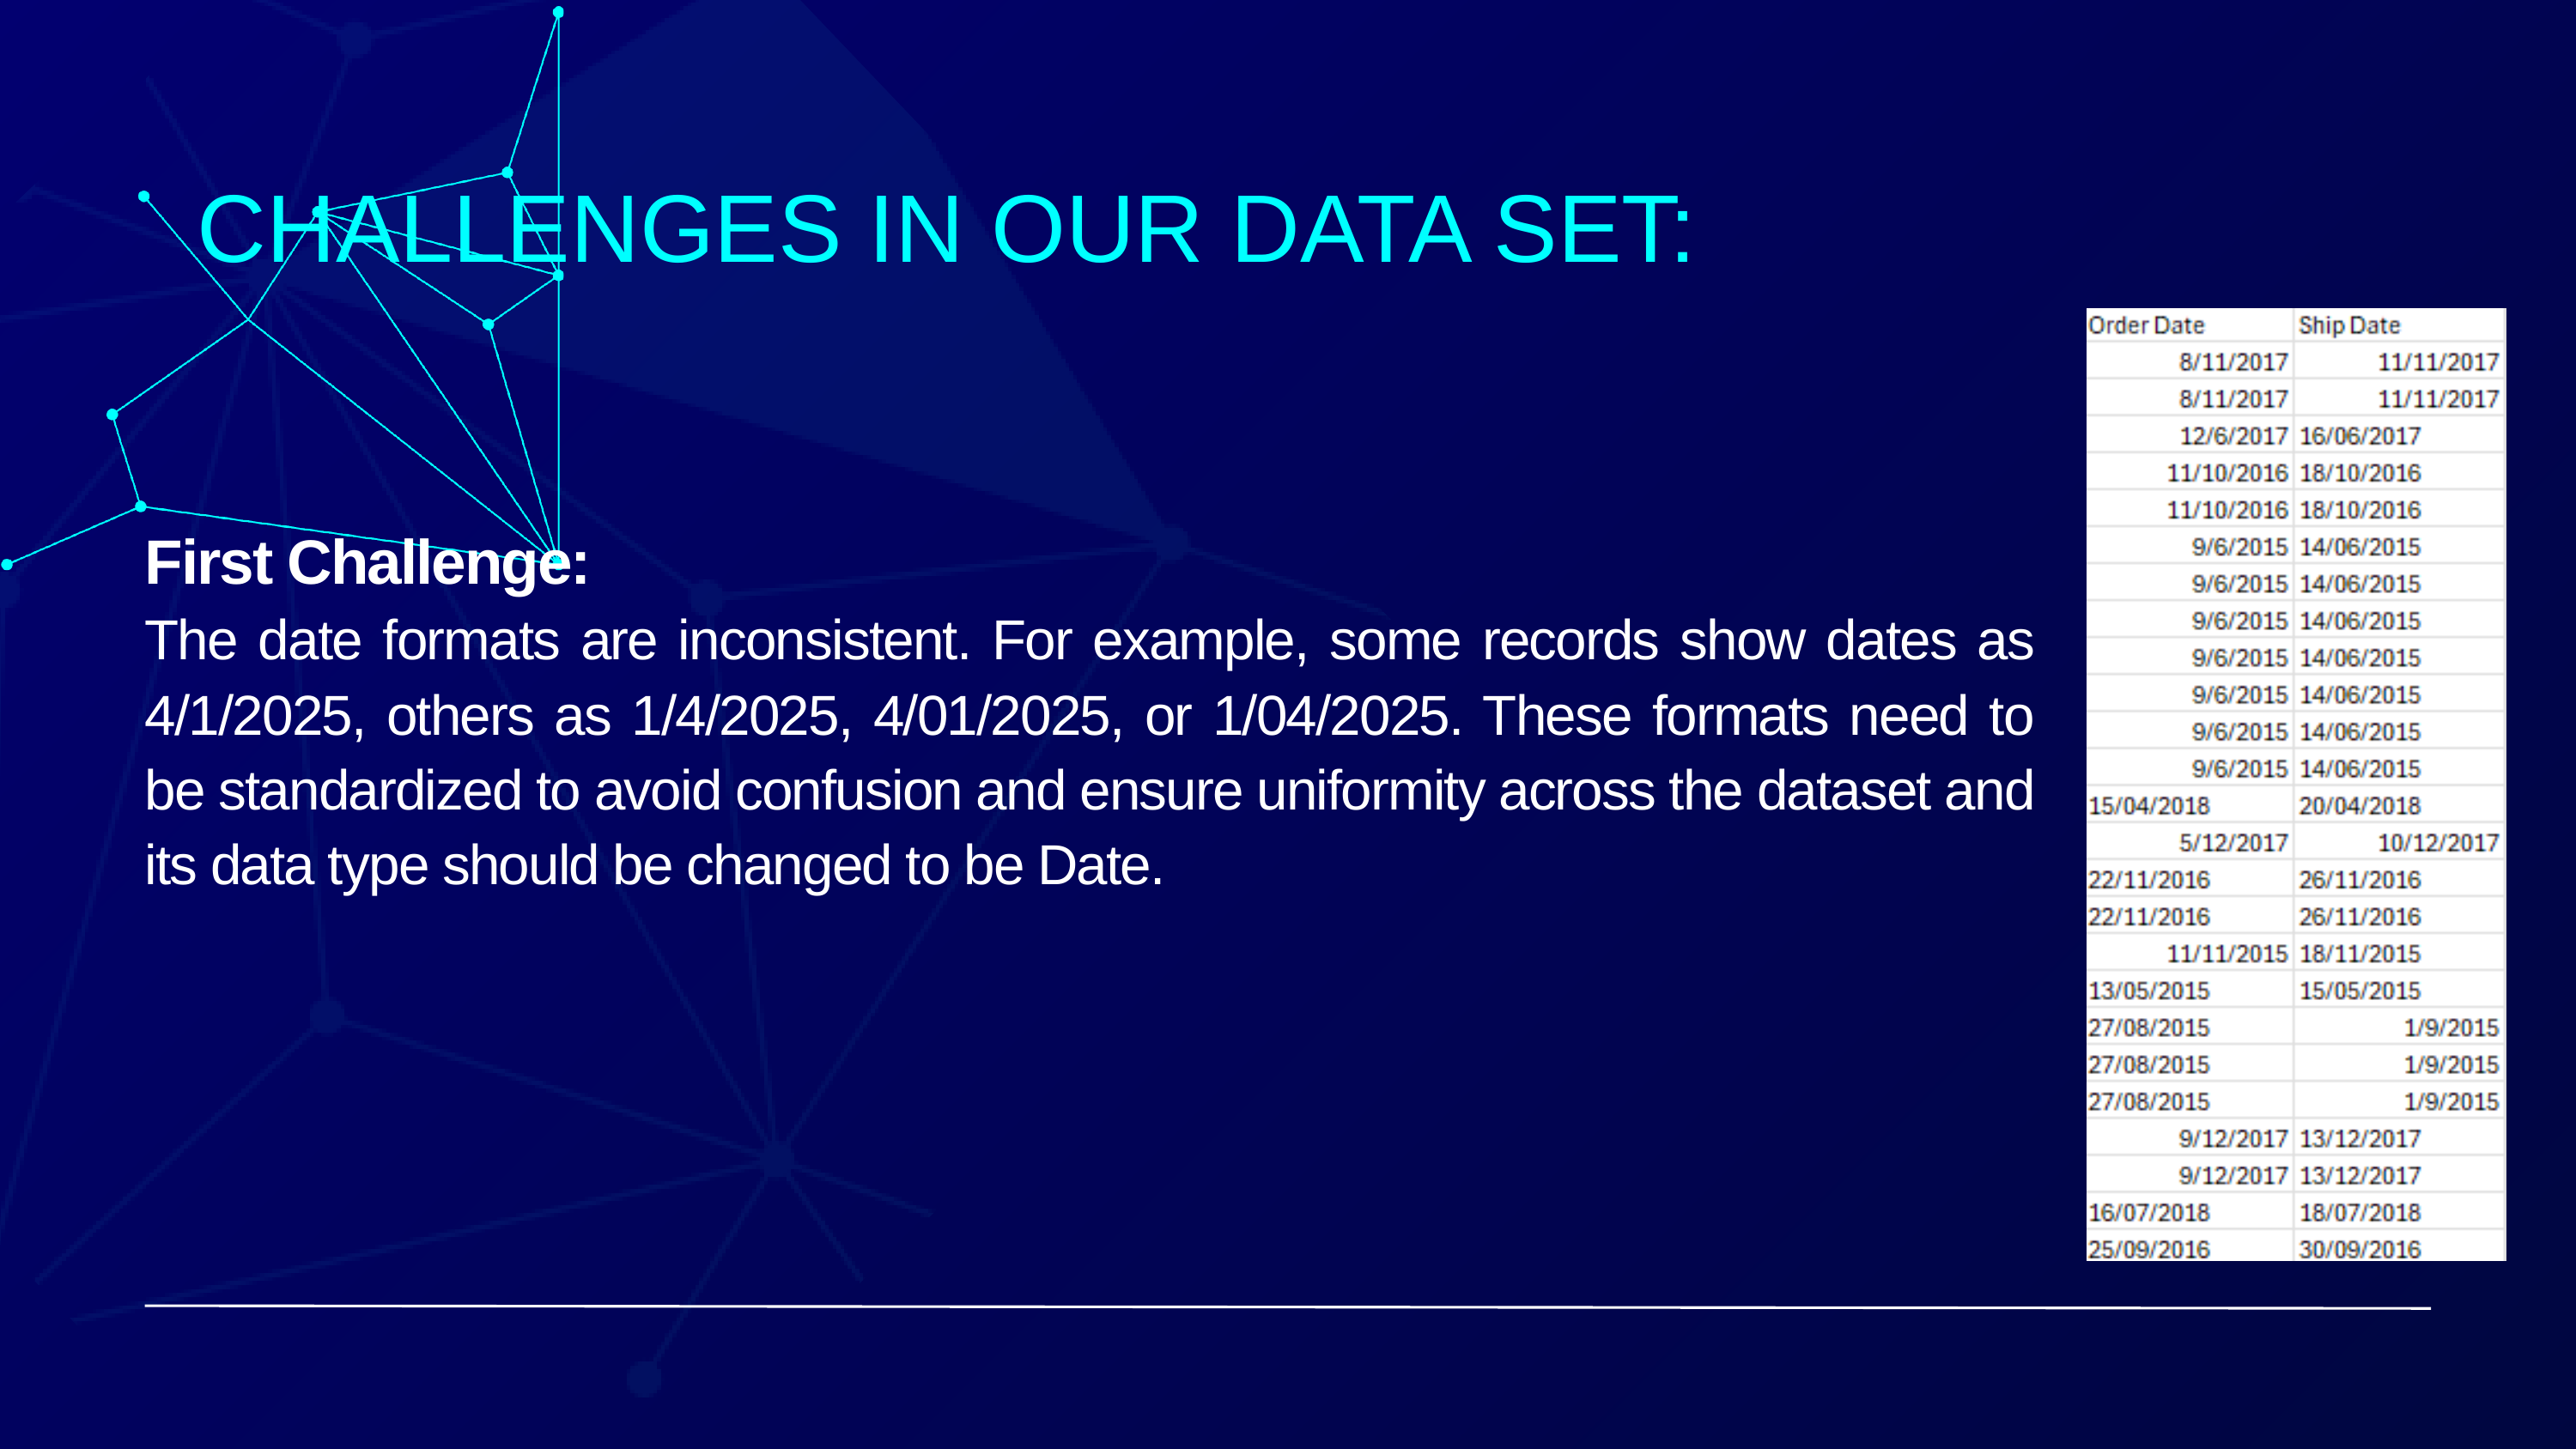

CHALLENGES IN OUR DATA SET:

First Challenge:
The date formats are inconsistent. For example, some records show dates as 4/1/2025, others as 1/4/2025, 4/01/2025, or 1/04/2025. These formats need to be standardized to avoid confusion and ensure uniformity across the dataset and its data type should be changed to be Date.